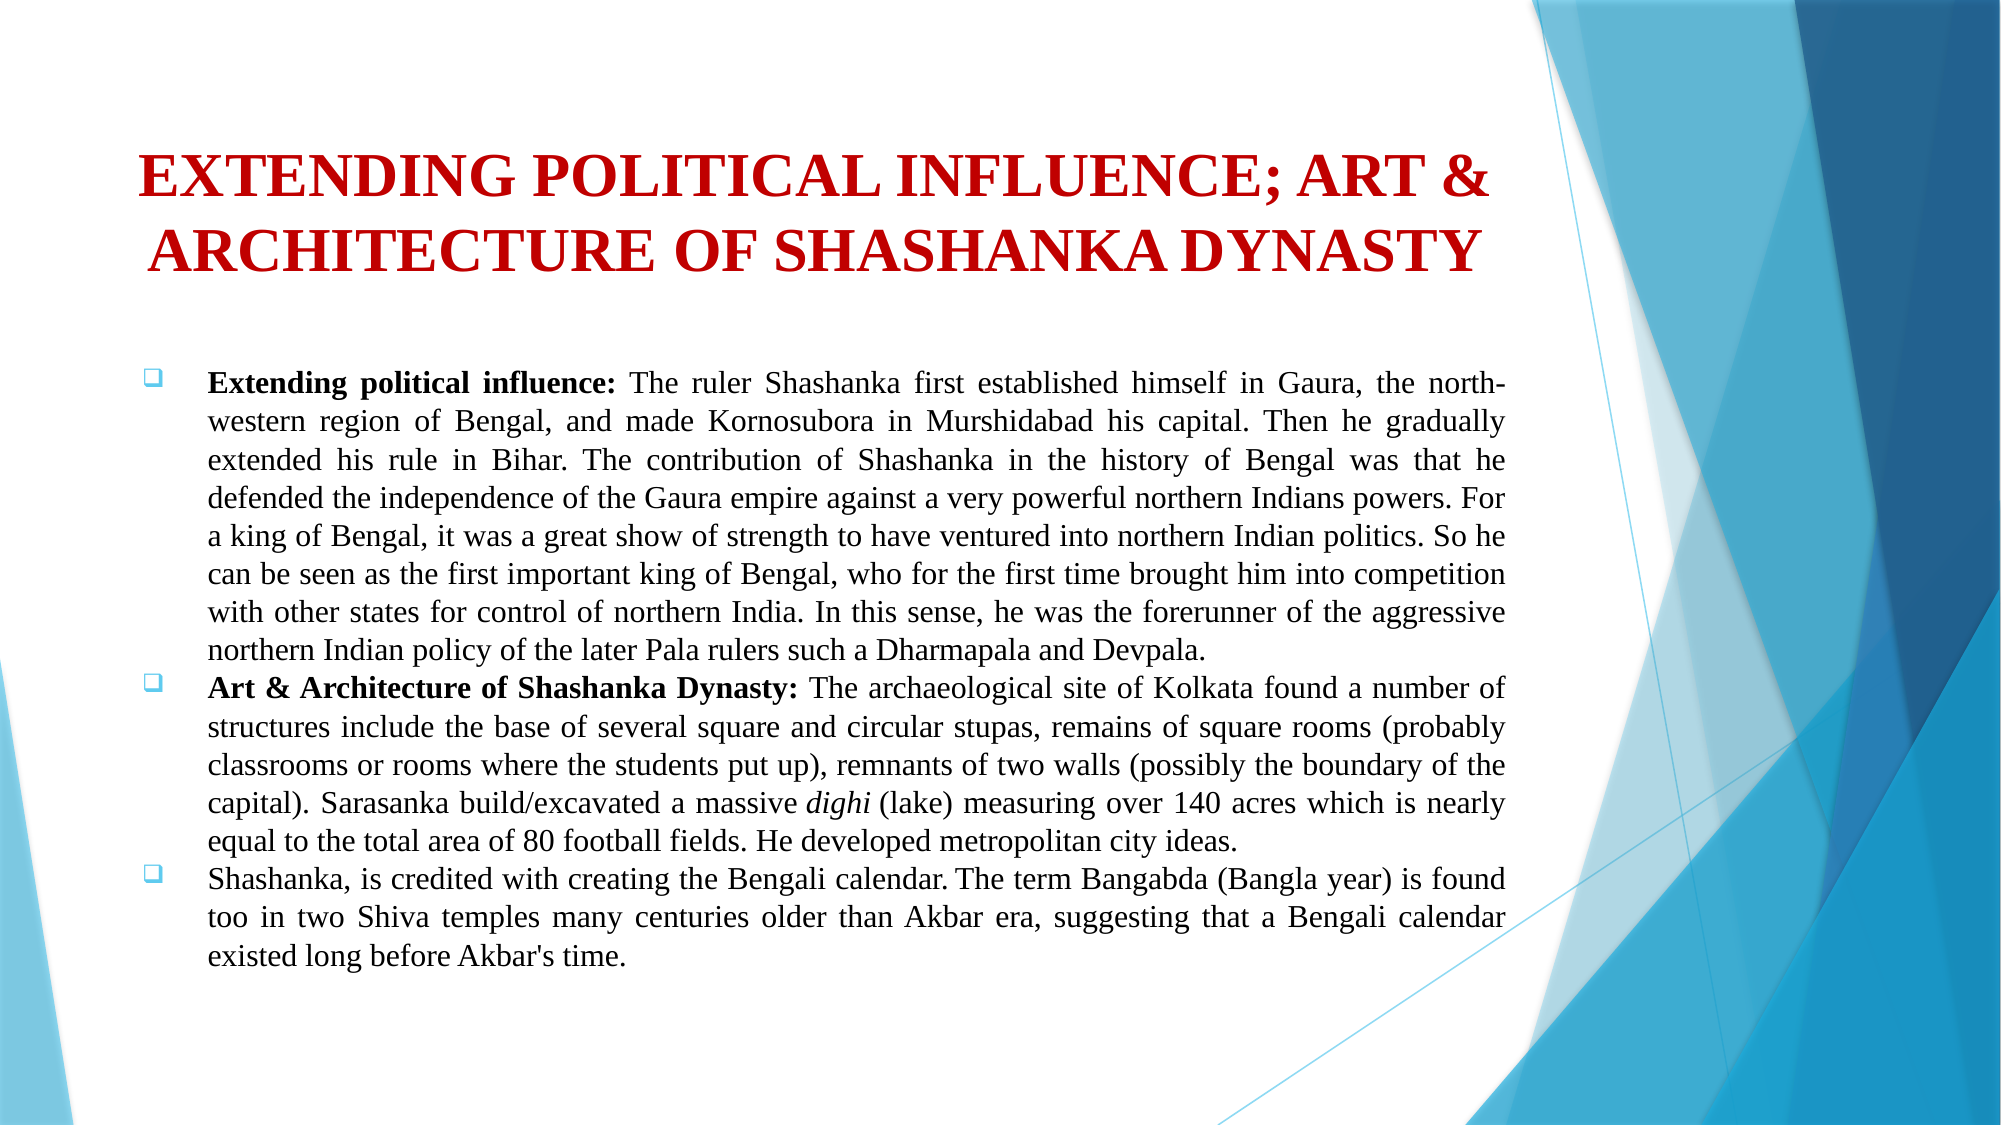

# EXTENDING POLITICAL INFLUENCE; ART & ARCHITECTURE OF SHASHANKA DYNASTY
Extending political influence: The ruler Shashanka first established himself in Gaura, the north-western region of Bengal, and made Kornosubora in Murshidabad his capital. Then he gradually extended his rule in Bihar. The contribution of Shashanka in the history of Bengal was that he defended the independence of the Gaura empire against a very powerful northern Indians powers. For a king of Bengal, it was a great show of strength to have ventured into northern Indian politics. So he can be seen as the first important king of Bengal, who for the first time brought him into competition with other states for control of northern India. In this sense, he was the forerunner of the aggressive northern Indian policy of the later Pala rulers such a Dharmapala and Devpala.
Art & Architecture of Shashanka Dynasty: The archaeological site of Kolkata found a number of structures include the base of several square and circular stupas, remains of square rooms (probably classrooms or rooms where the students put up), remnants of two walls (possibly the boundary of the capital). Sarasanka build/excavated a massive dighi (lake) measuring over 140 acres which is nearly equal to the total area of 80 football fields. He developed metropolitan city ideas.
Shashanka, is credited with creating the Bengali calendar. The term Bangabda (Bangla year) is found too in two Shiva temples many centuries older than Akbar era, suggesting that a Bengali calendar existed long before Akbar's time.